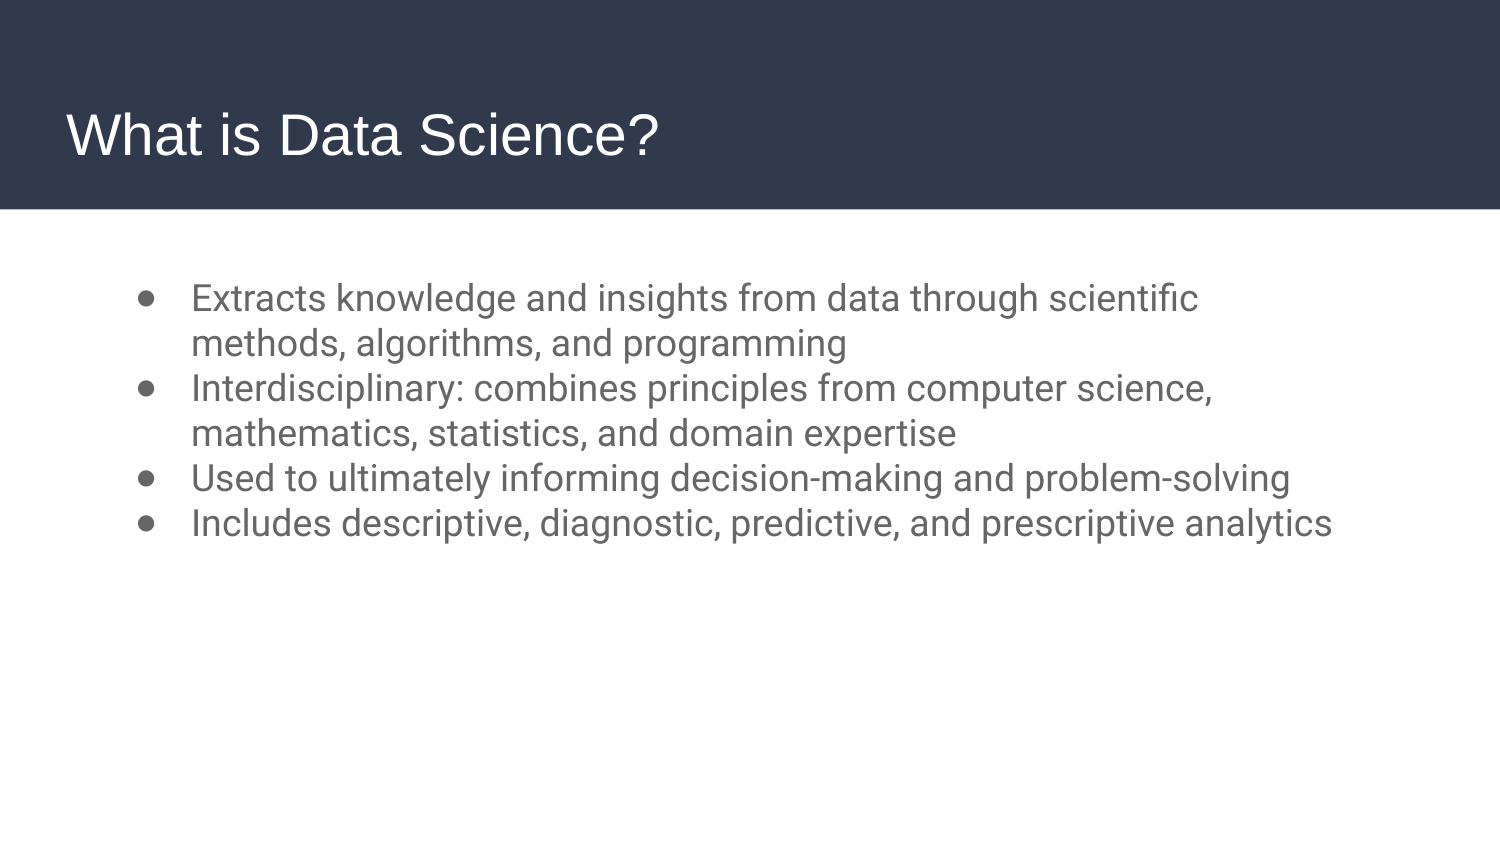

# What is Data Science?
Extracts knowledge and insights from data through scientific methods, algorithms, and programming
Interdisciplinary: combines principles from computer science, mathematics, statistics, and domain expertise
Used to ultimately informing decision-making and problem-solving
Includes descriptive, diagnostic, predictive, and prescriptive analytics